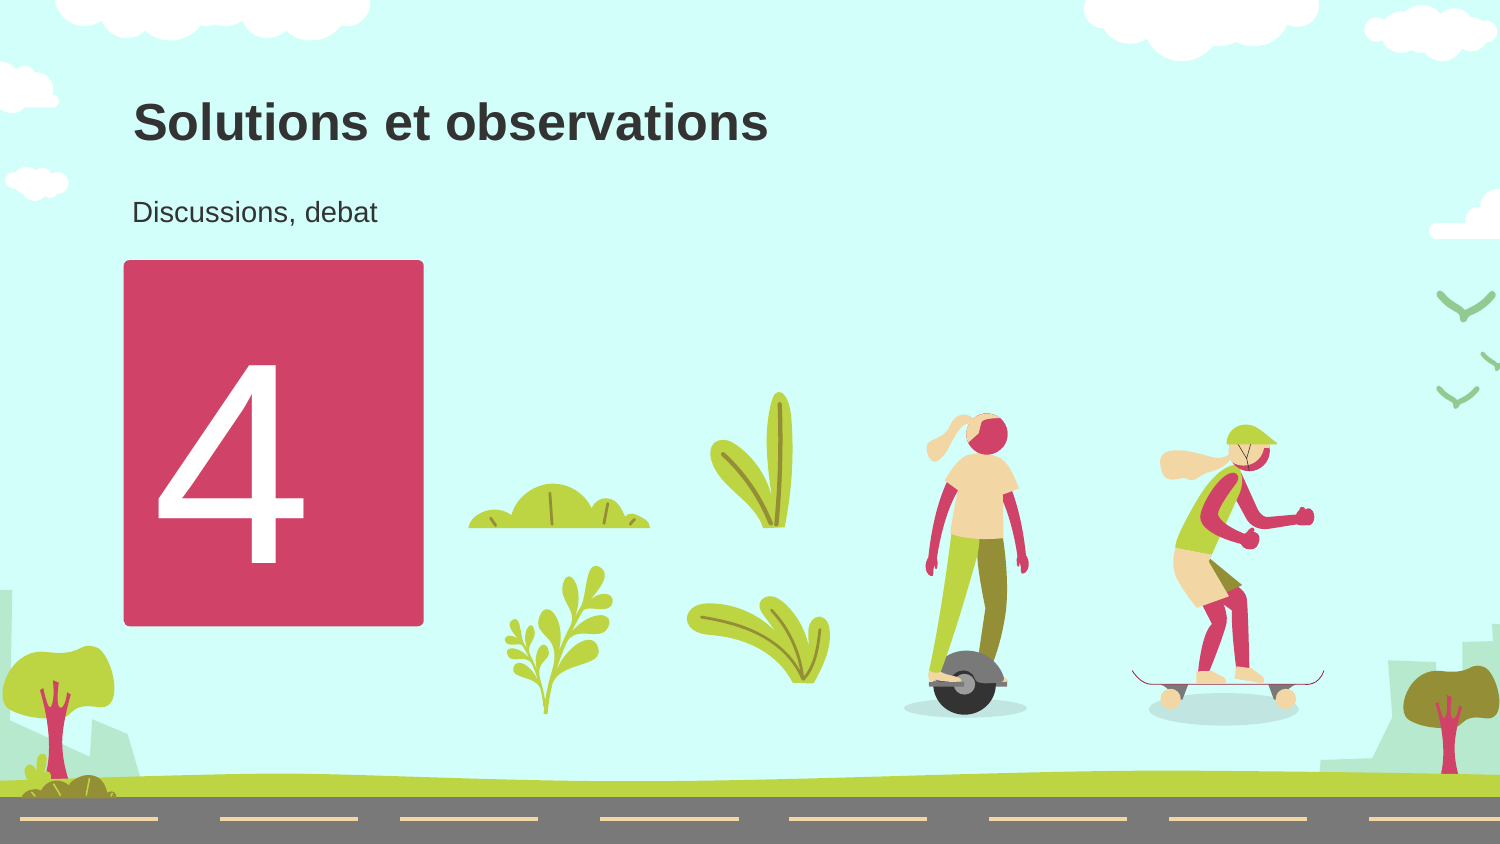

# Solutions et observations
Discussions, debat

4